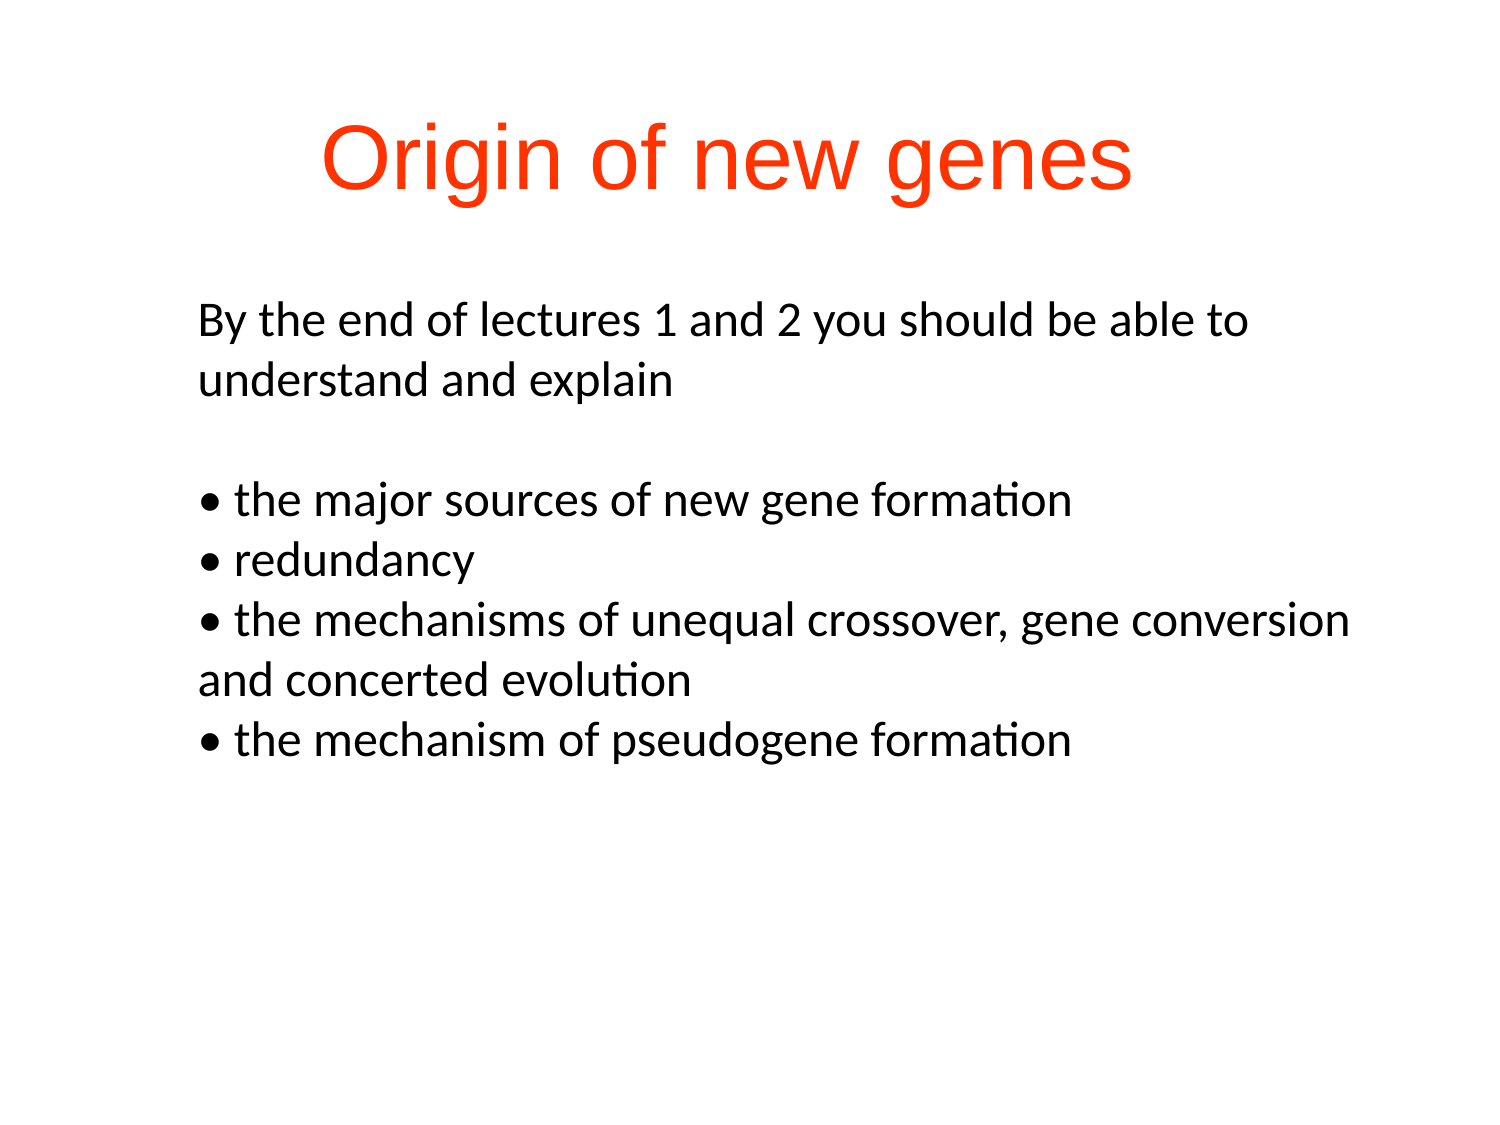

Origin of new genes
By the end of lectures 1 and 2 you should be able to understand and explain

• the major sources of new gene formation
• redundancy
• the mechanisms of unequal crossover, gene conversion and concerted evolution
• the mechanism of pseudogene formation